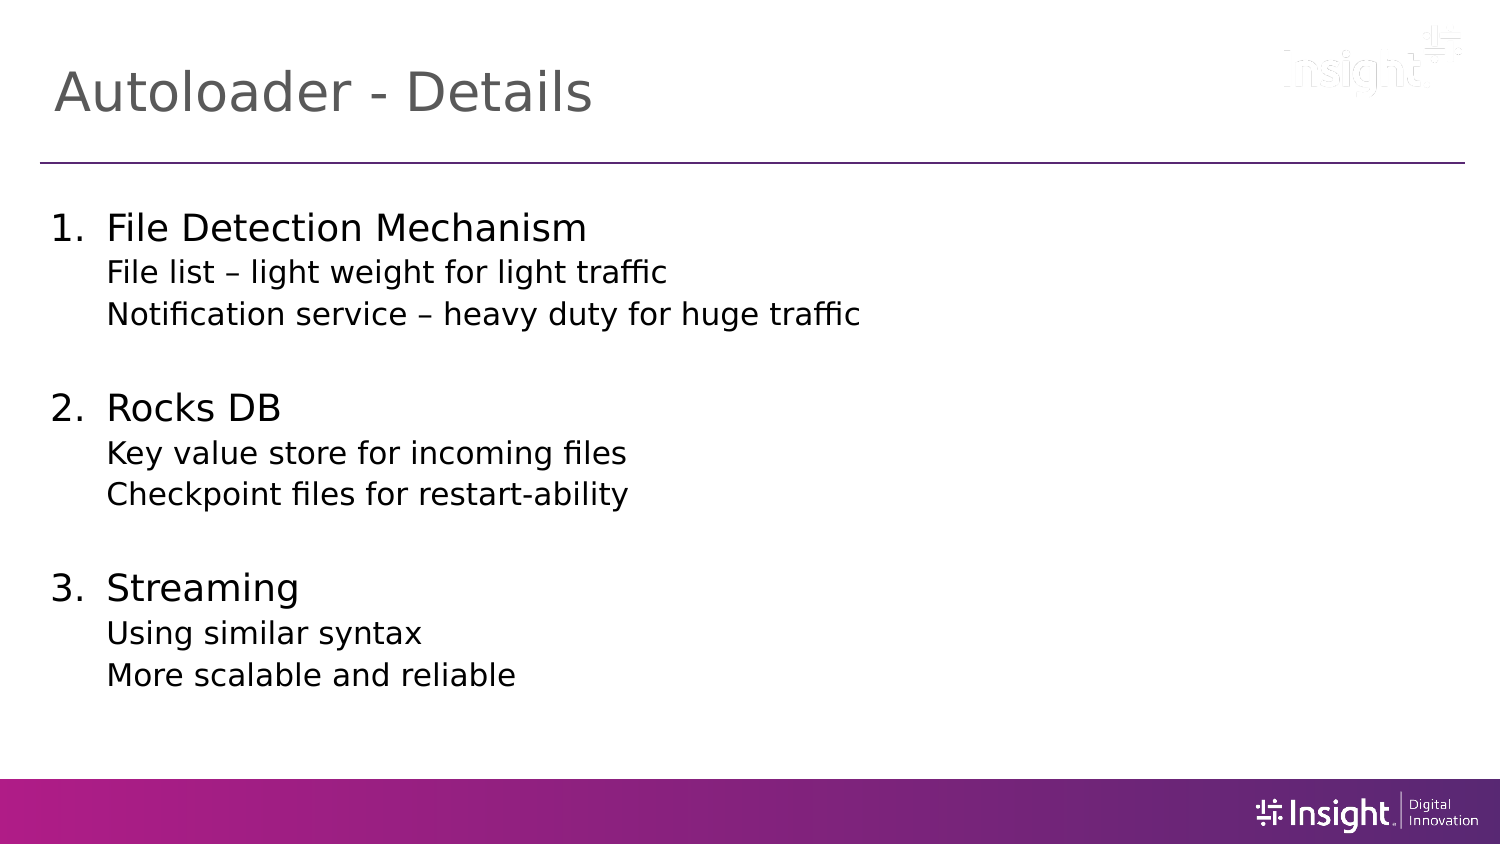

# Autoloader - Details
File Detection Mechanism
File list – light weight for light traffic
Notification service – heavy duty for huge traffic

Rocks DB
Key value store for incoming files
Checkpoint files for restart-ability

Streaming
Using similar syntax
More scalable and reliable